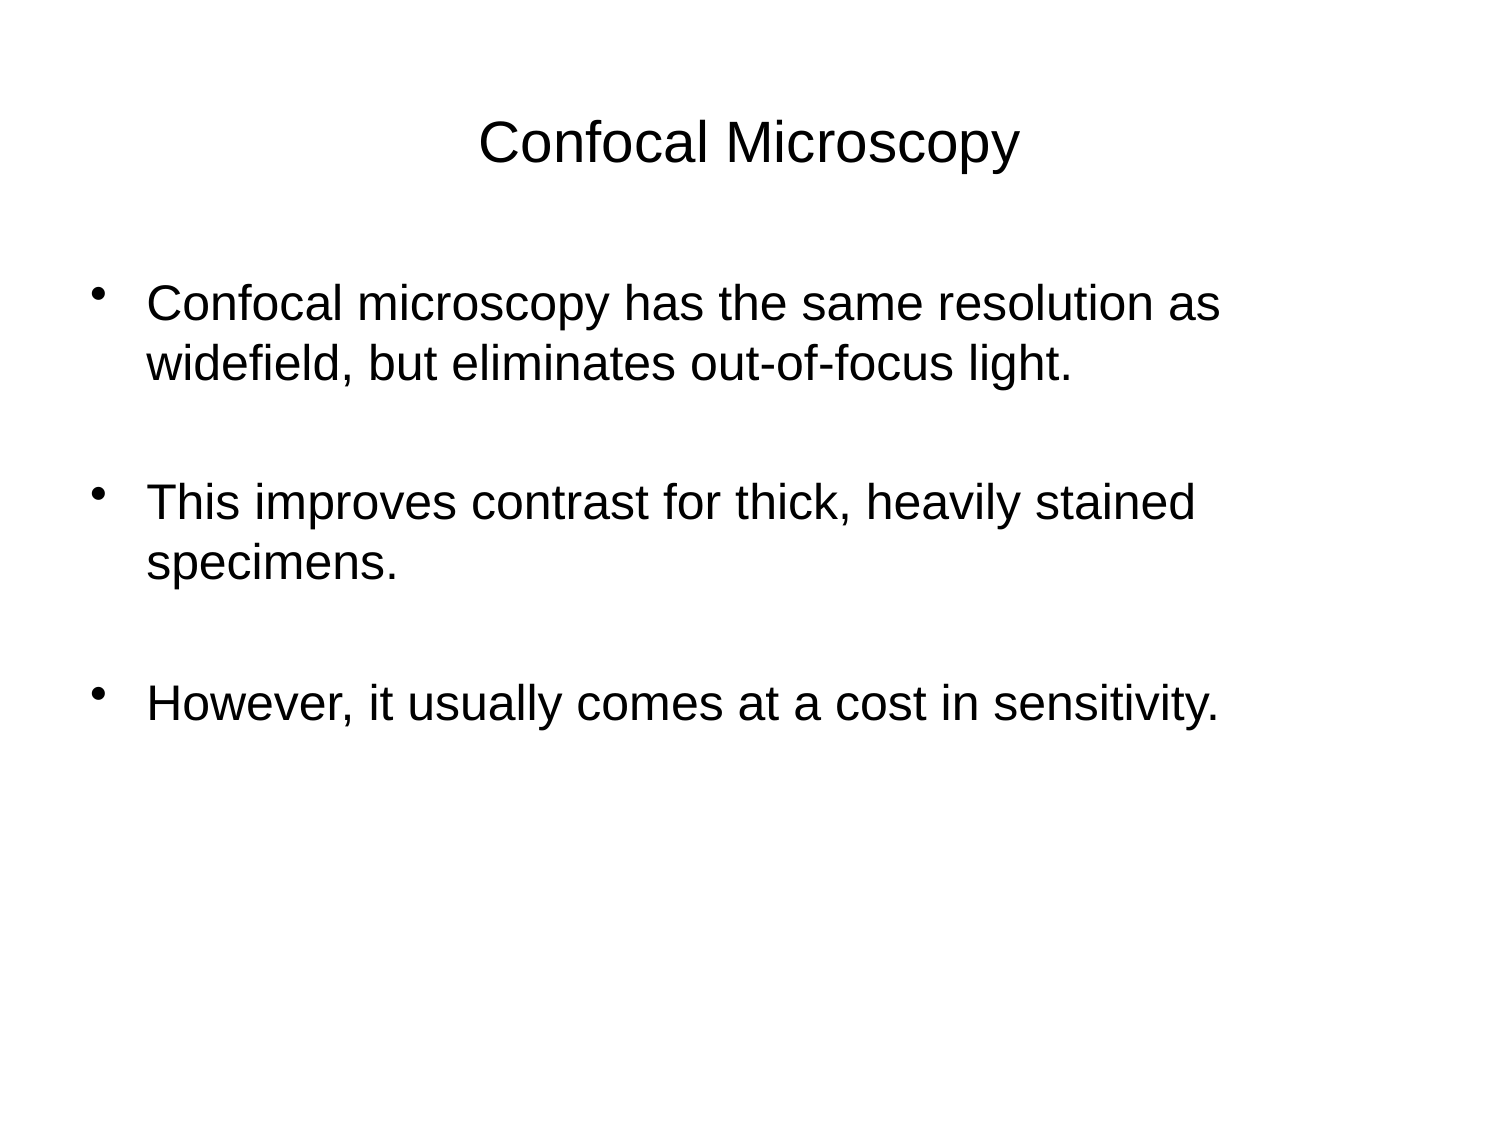

# Confocal Microscopy
Confocal microscopy has the same resolution as widefield, but eliminates out-of-focus light.

This improves contrast for thick, heavily stained specimens.

However, it usually comes at a cost in sensitivity.